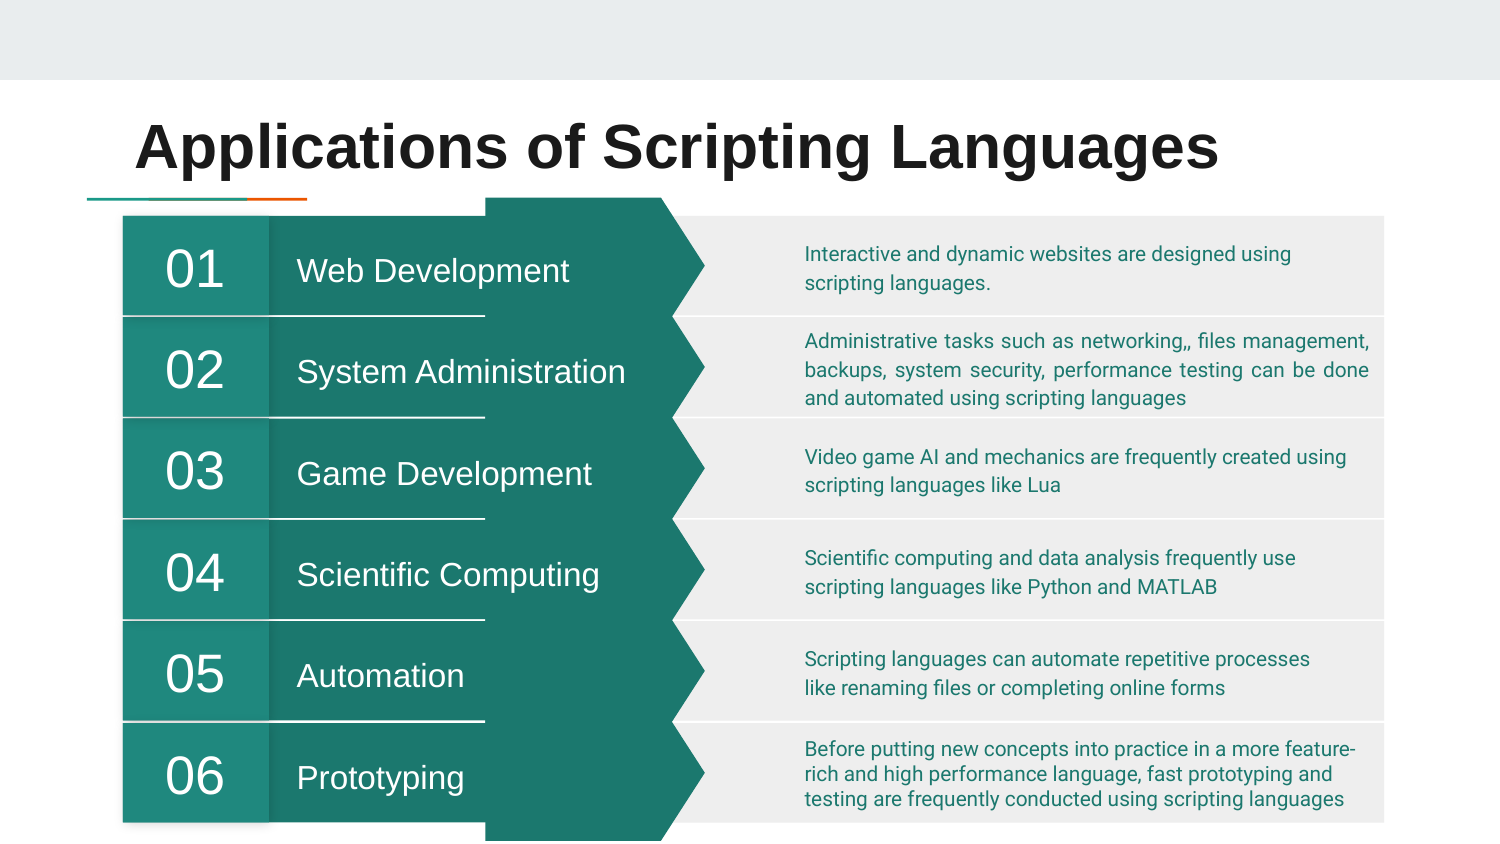

# Applications of Scripting Languages

01

Interactive and dynamic websites are designed using scripting languages.
Web Development

02

Administrative tasks such as networking,, files management, backups, system security, performance testing can be done and automated using scripting languages
System Administration

03

Video game AI and mechanics are frequently created using scripting languages like Lua
Game Development

04

Scientific computing and data analysis frequently use scripting languages like Python and MATLAB
Scientific Computing

05

Scripting languages can automate repetitive processes like renaming files or completing online forms
Automation

06

Before putting new concepts into practice in a more feature-rich and high performance language, fast prototyping and testing are frequently conducted using scripting languages
Prototyping